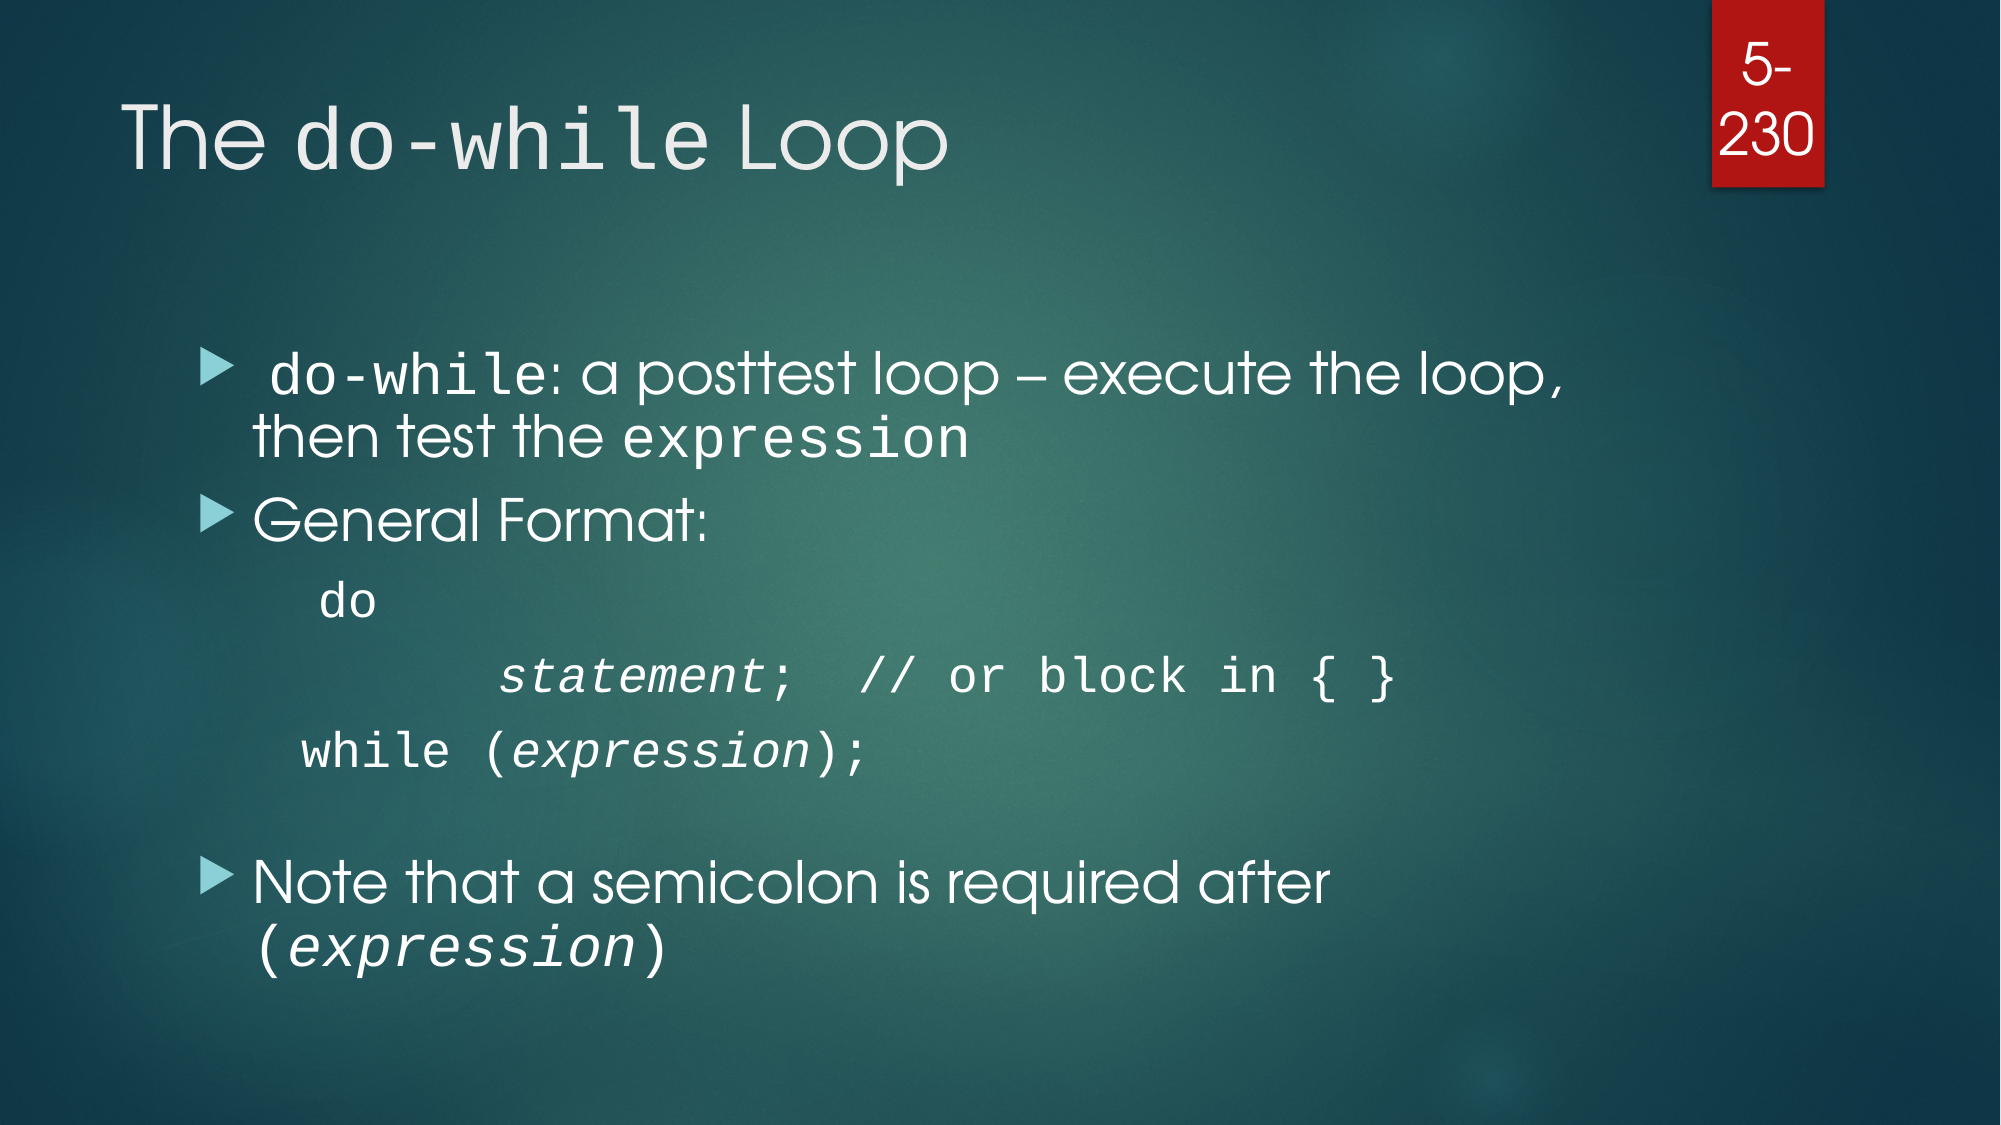

# The do-while Loop
5-230
 do-while: a posttest loop – execute the loop, then test the expression
General Format:
	do
		 statement;  // or block in { }
 while (expression);
Note that a semicolon is required after (expression)